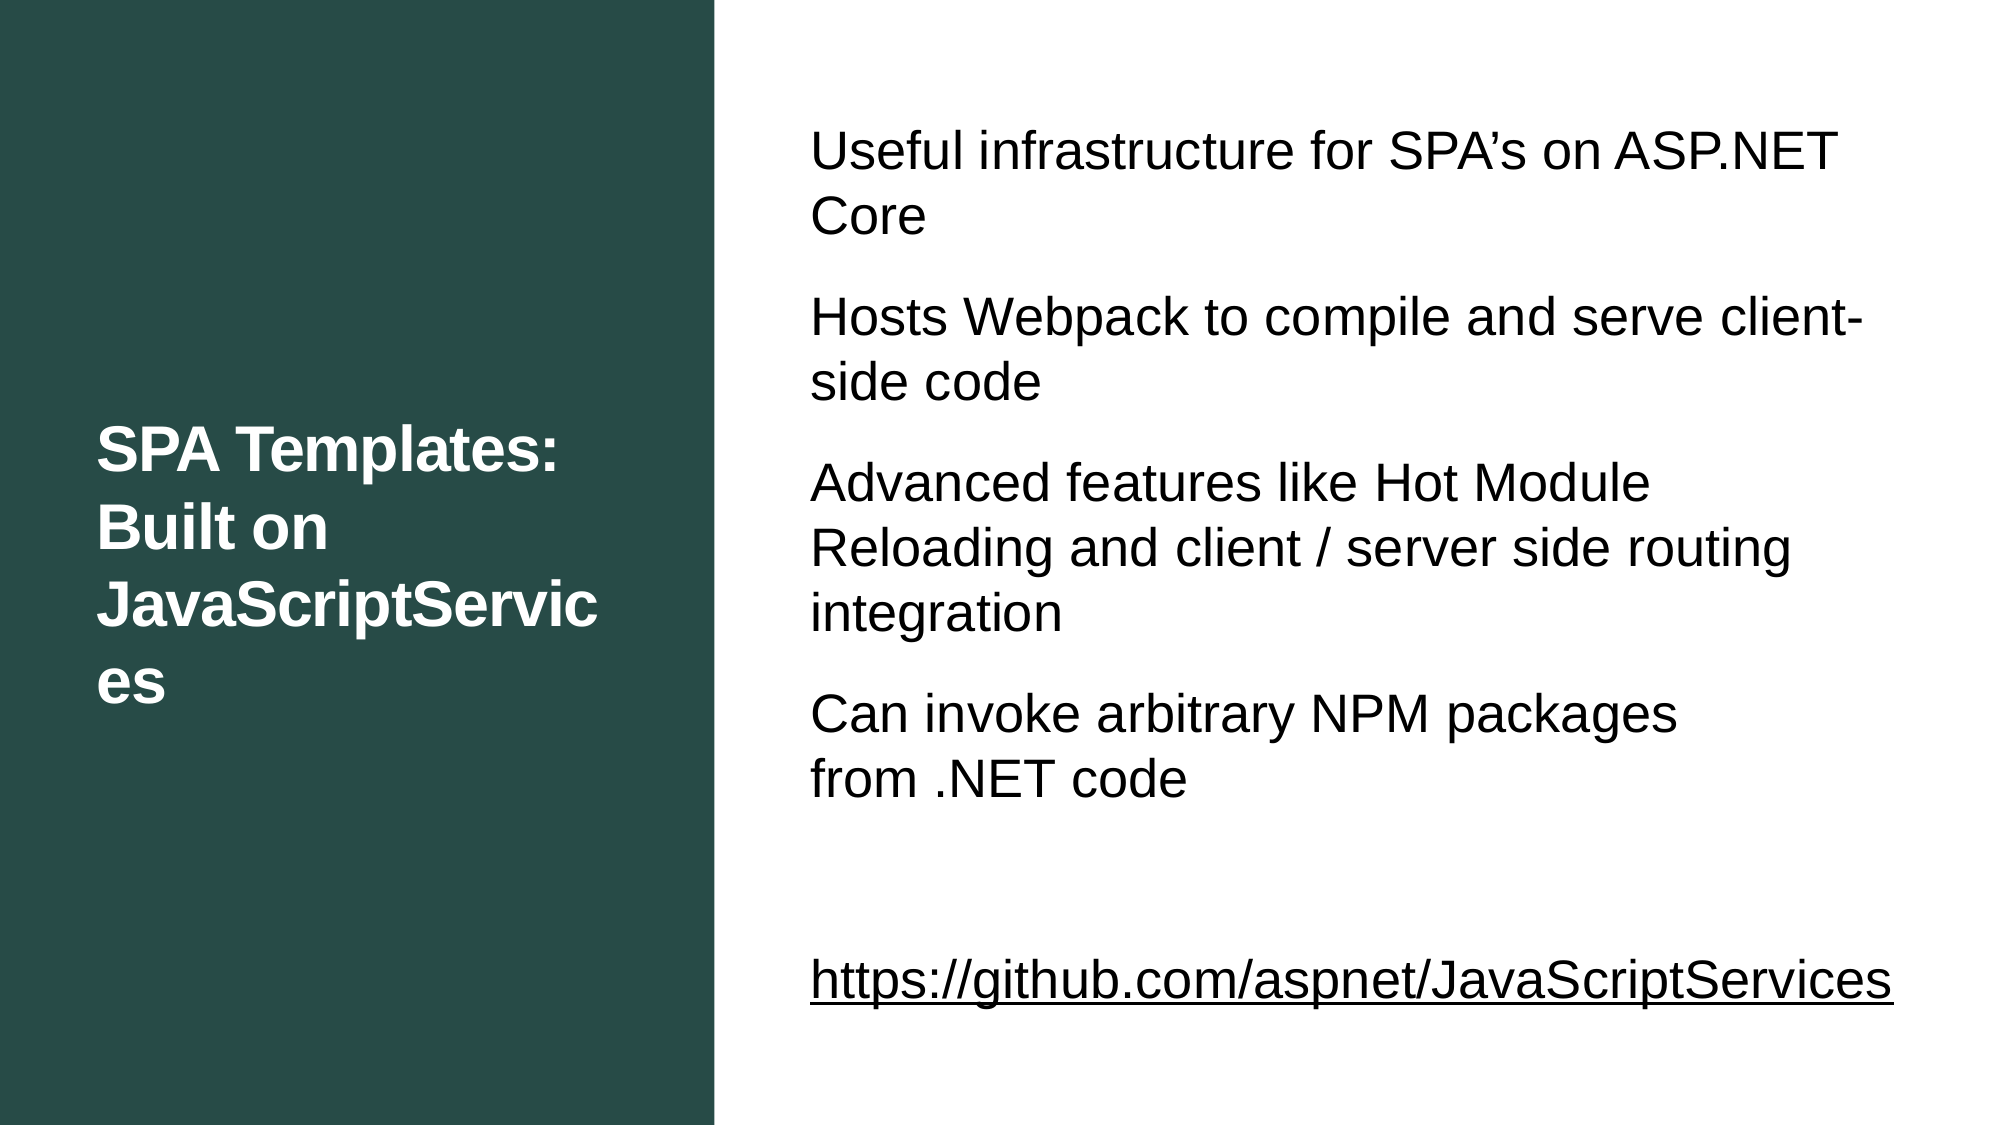

# SPA Templates: Built on JavaScriptServices
Useful infrastructure for SPA’s on ASP.NET Core
Hosts Webpack to compile and serve client-side code
Advanced features like Hot Module Reloading and client / server side routing integration
Can invoke arbitrary NPM packages from .NET code

https://github.com/aspnet/JavaScriptServices